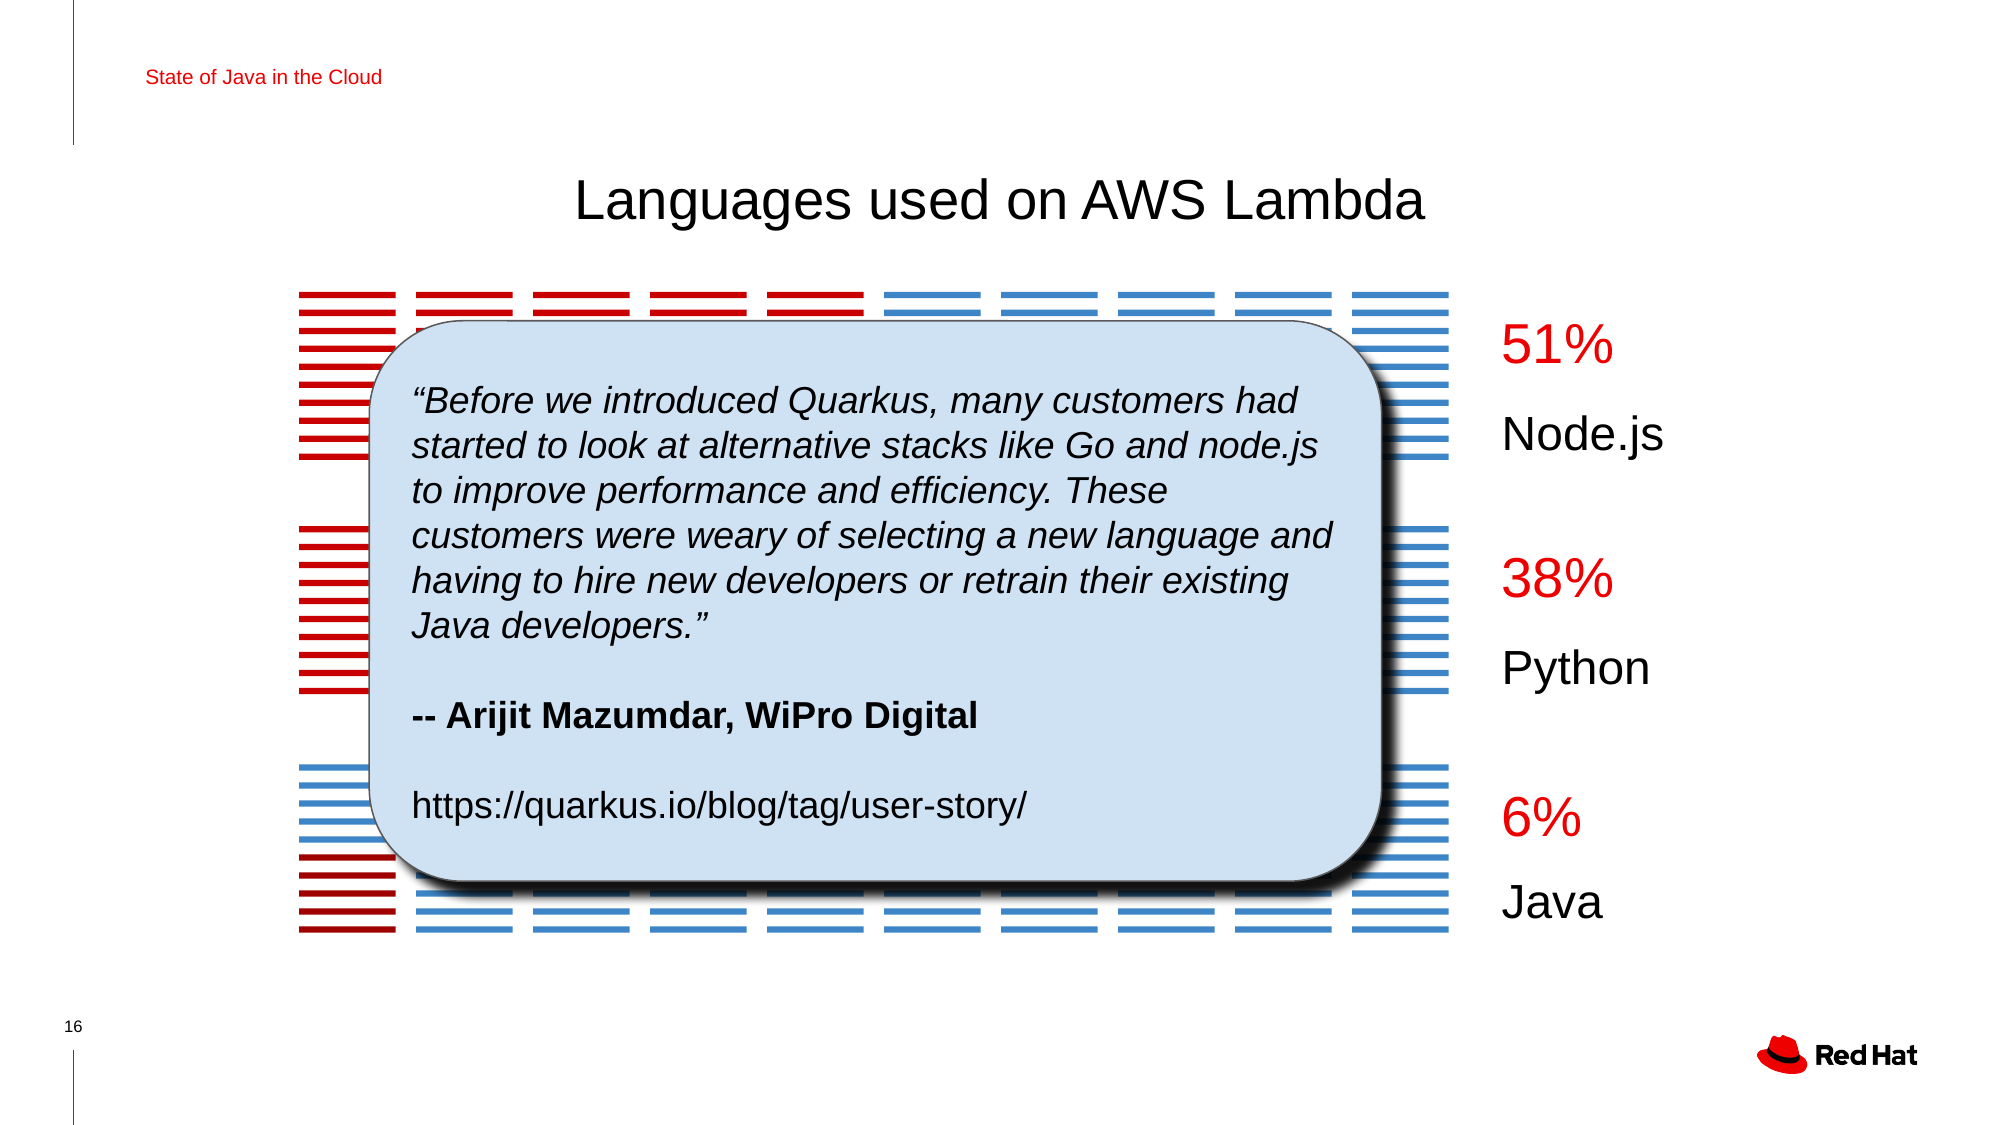

State of Java in the Cloud
# Languages used on AWS Lambda

51%
“Before we introduced Quarkus, many customers had started to look at alternative stacks like Go and node.js to improve performance and efficiency. These customers were weary of selecting a new language and having to hire new developers or retrain their existing Java developers.”

-- Arijit Mazumdar, WiPro Digital
https://quarkus.io/blog/tag/user-story/

Node.js

38%

Python

6%

Java

16